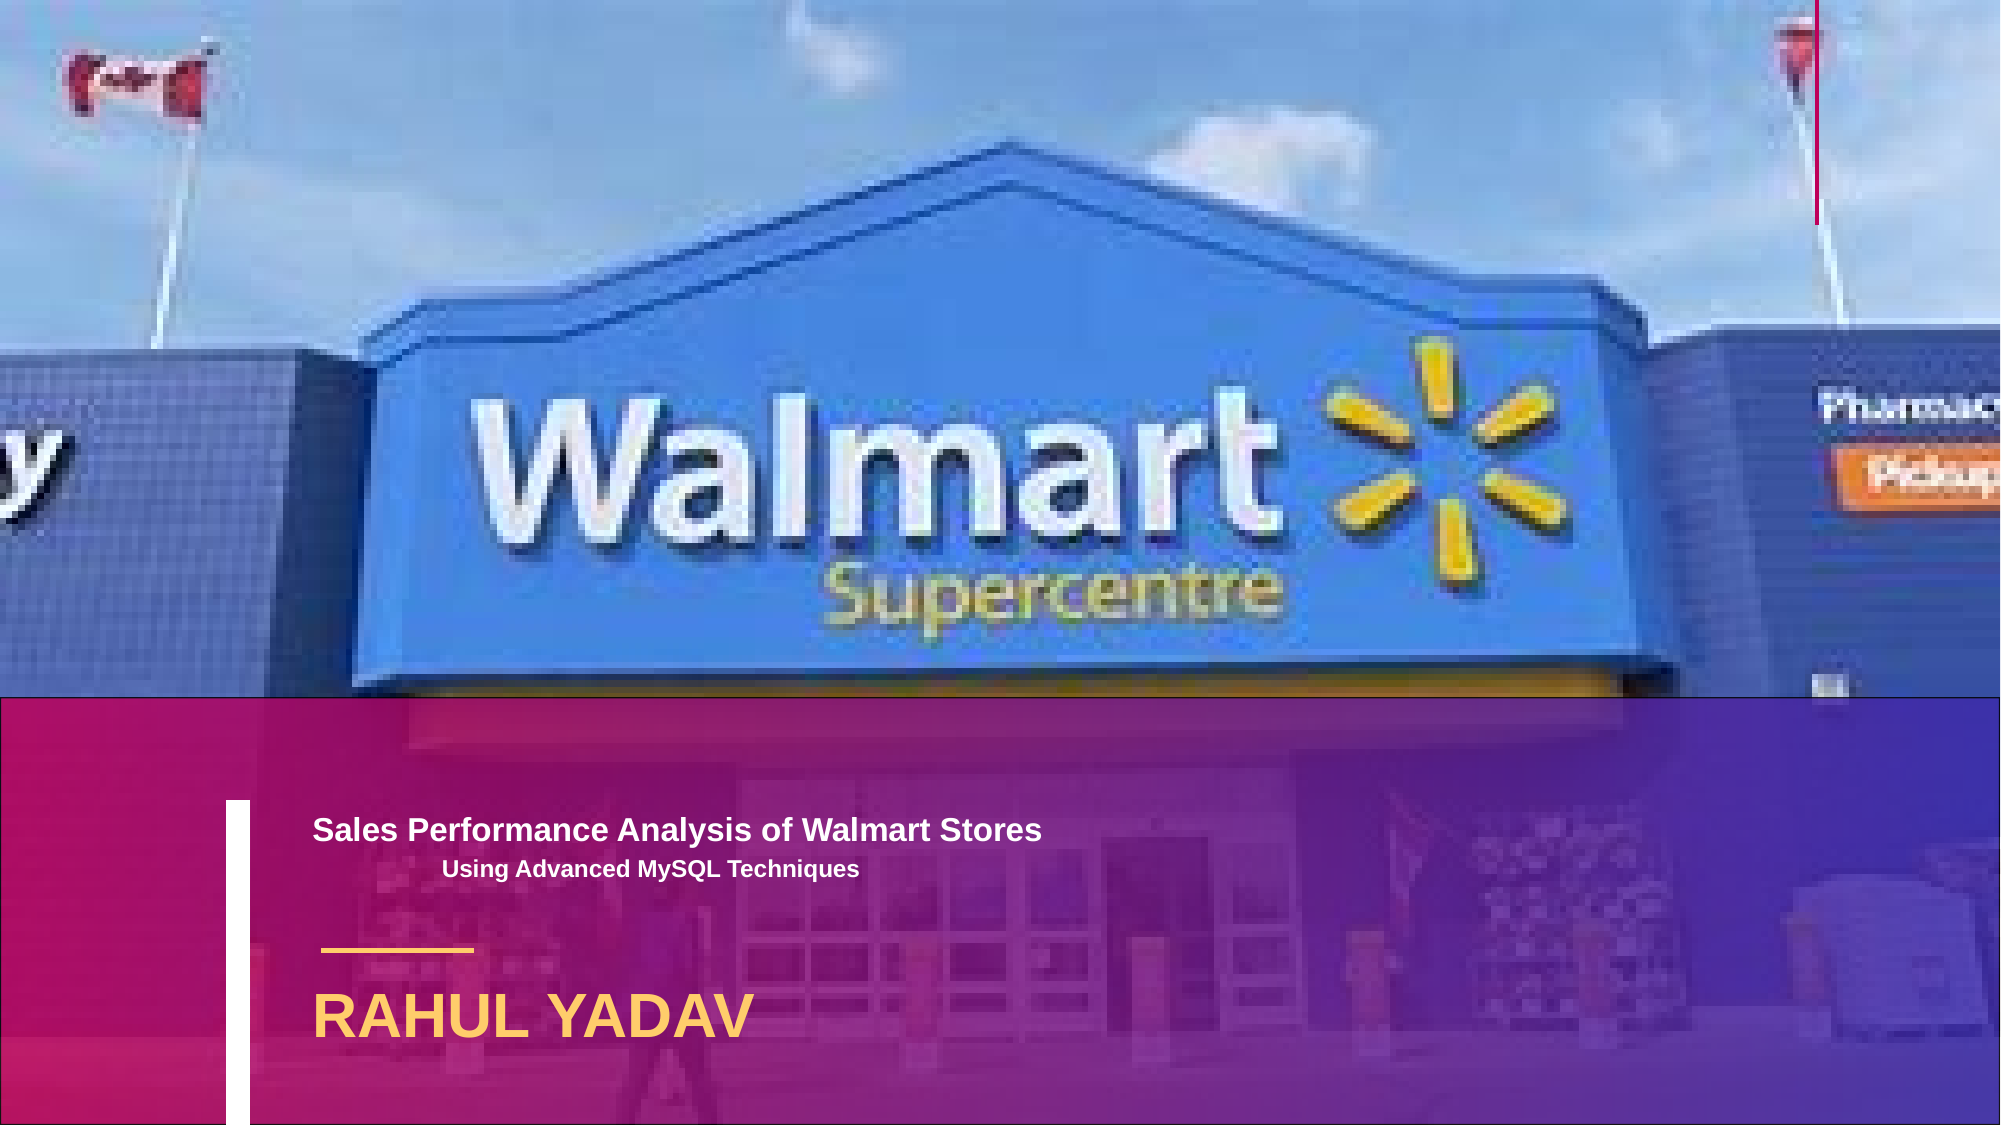

# Sales Performance Analysis of Walmart Stores Using Advanced MySQL Techniques
RAHUL YADAV